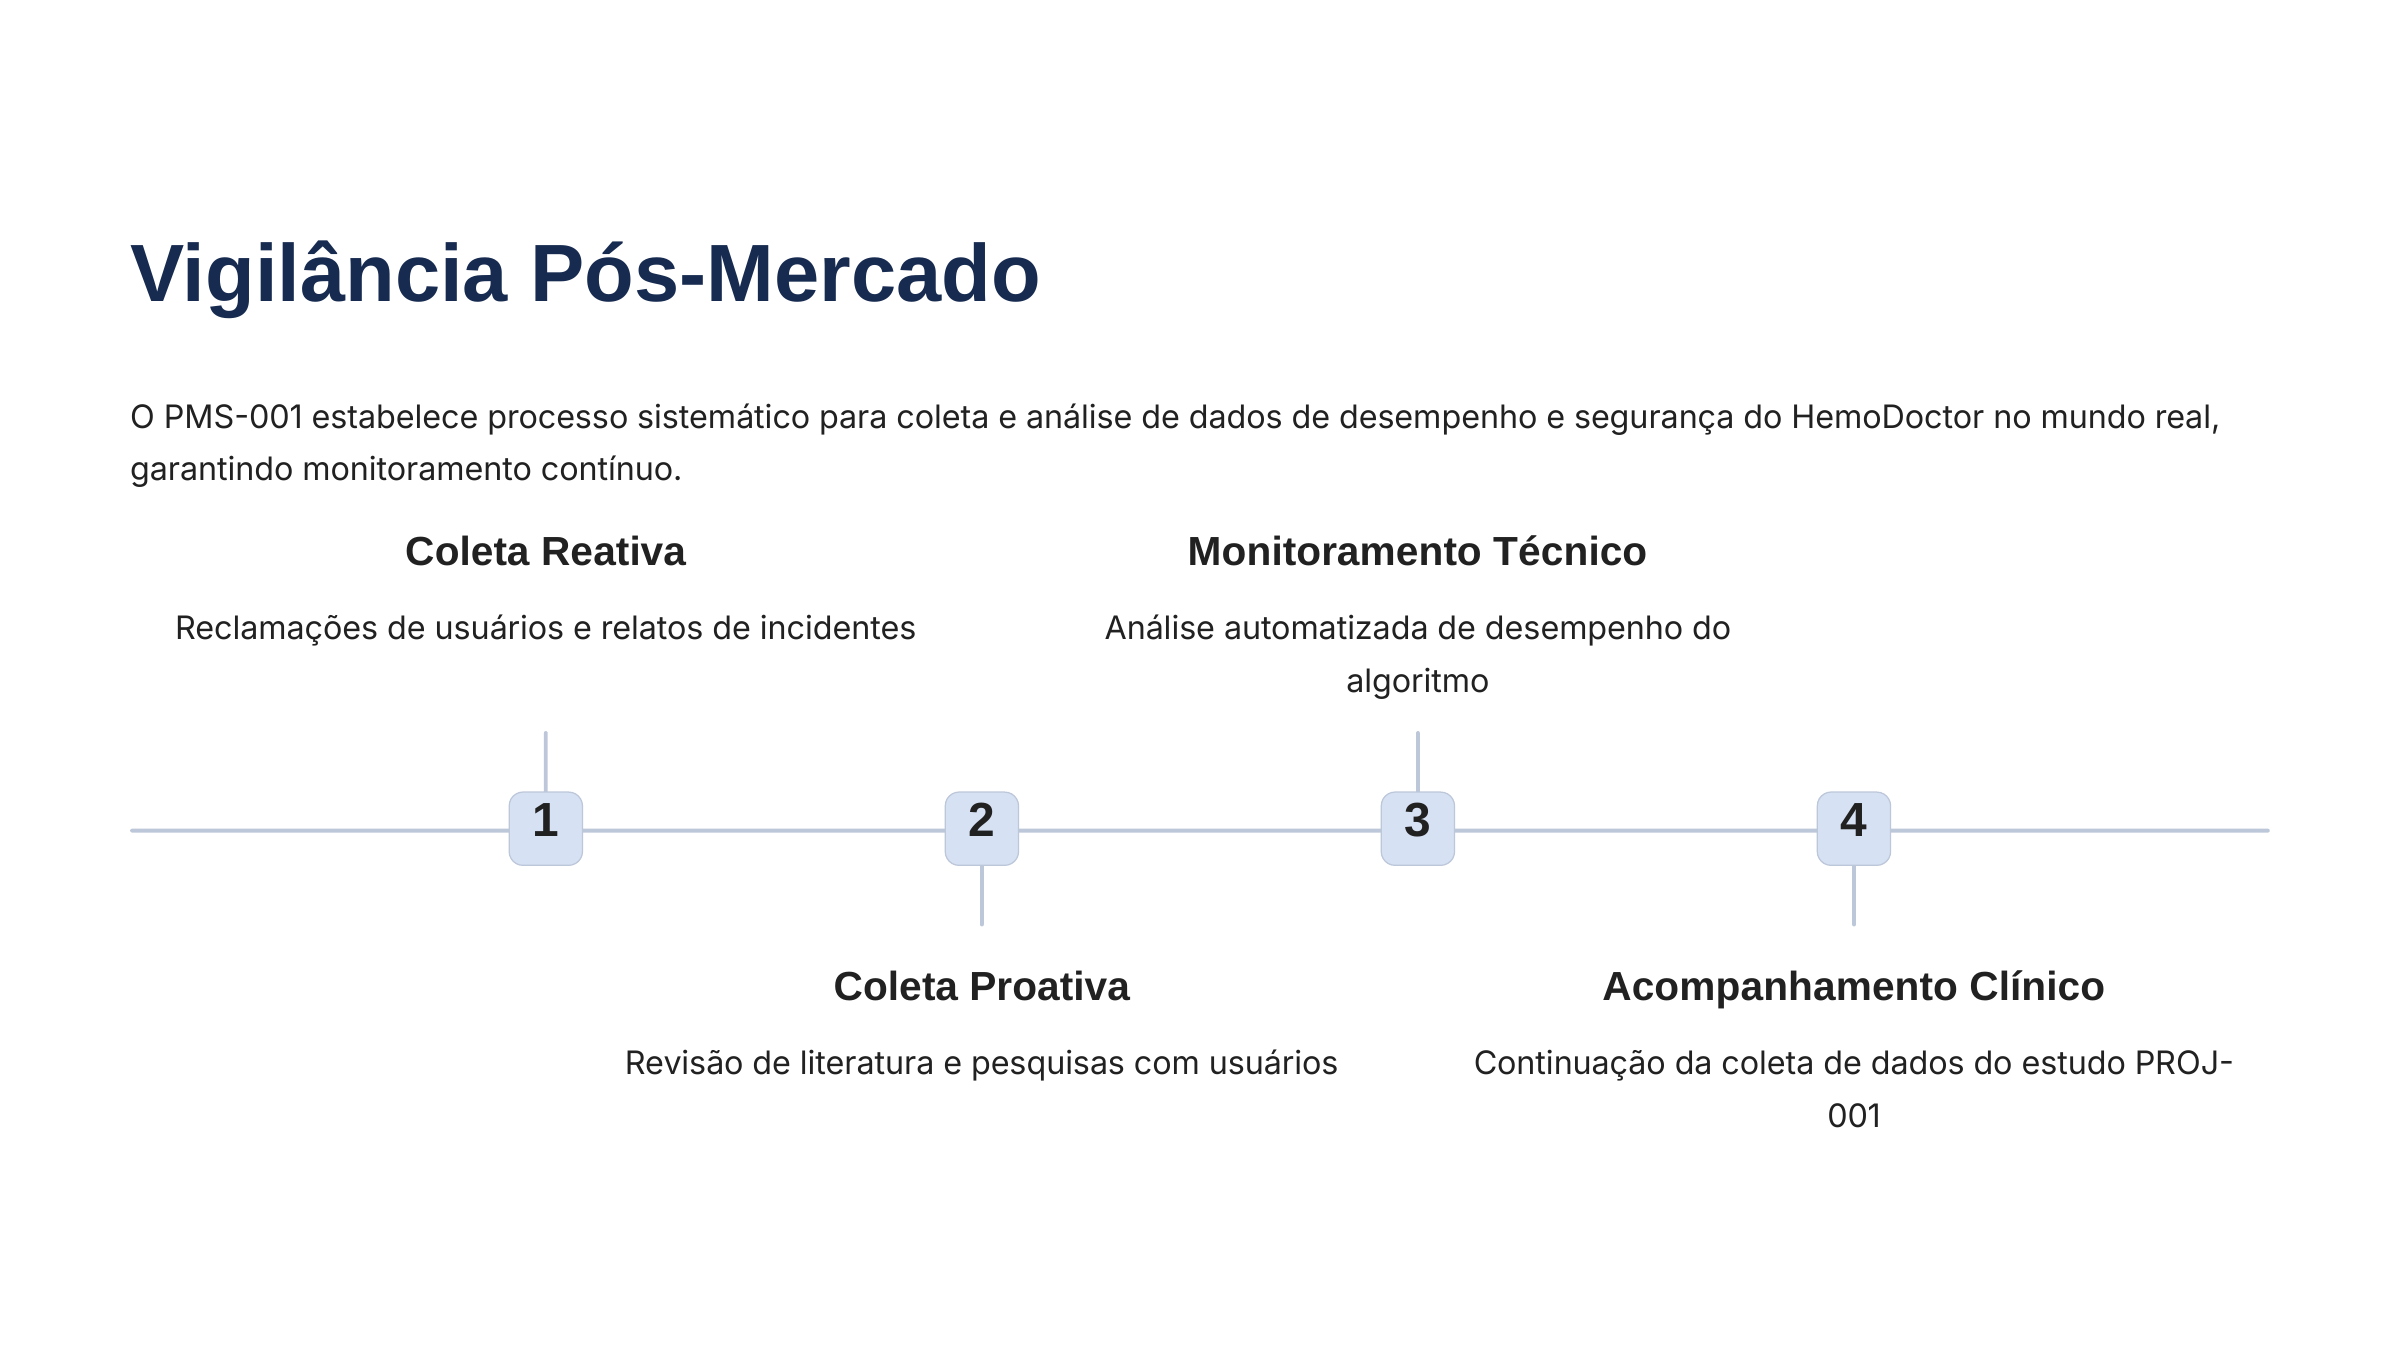

Vigilância Pós-Mercado
O PMS-001 estabelece processo sistemático para coleta e análise de dados de desempenho e segurança do HemoDoctor no mundo real, garantindo monitoramento contínuo.
Coleta Reativa
Monitoramento Técnico
Reclamações de usuários e relatos de incidentes
Análise automatizada de desempenho do algoritmo

1
2
3
4

Coleta Proativa
Acompanhamento Clínico
Revisão de literatura e pesquisas com usuários
Continuação da coleta de dados do estudo PROJ-001